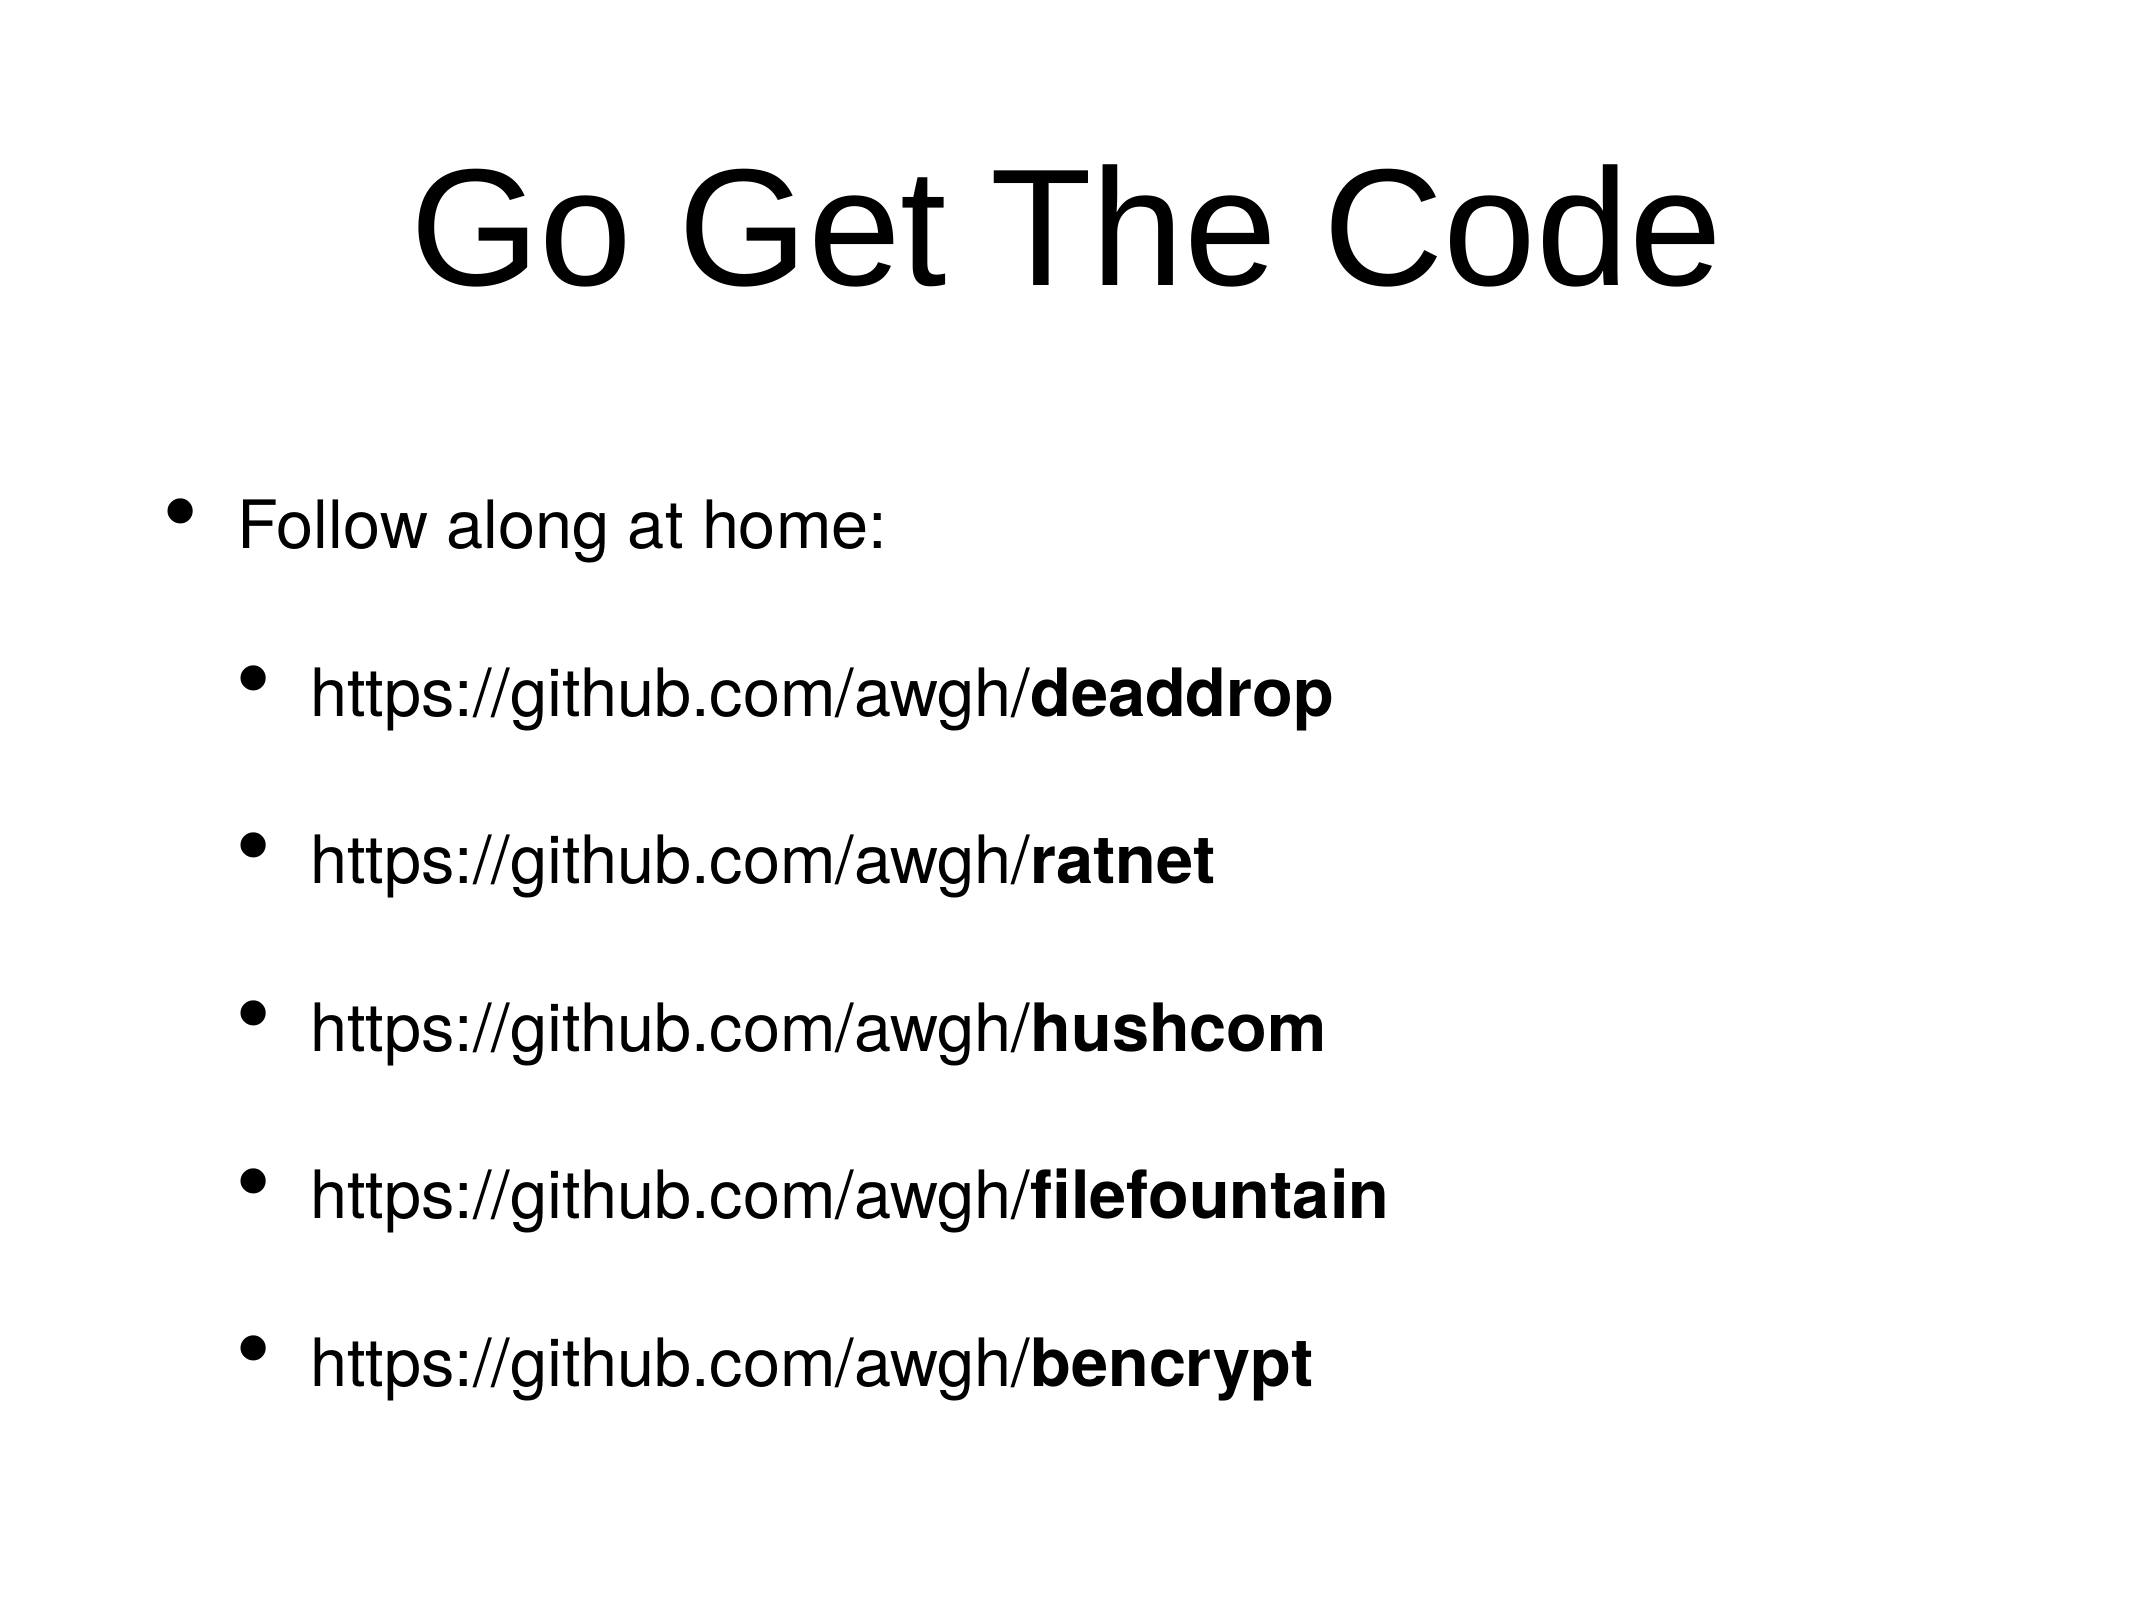

# Go Get The Code
Follow along at home:
https://github.com/awgh/deaddrop
https://github.com/awgh/ratnet
https://github.com/awgh/hushcom
https://github.com/awgh/filefountain
https://github.com/awgh/bencrypt